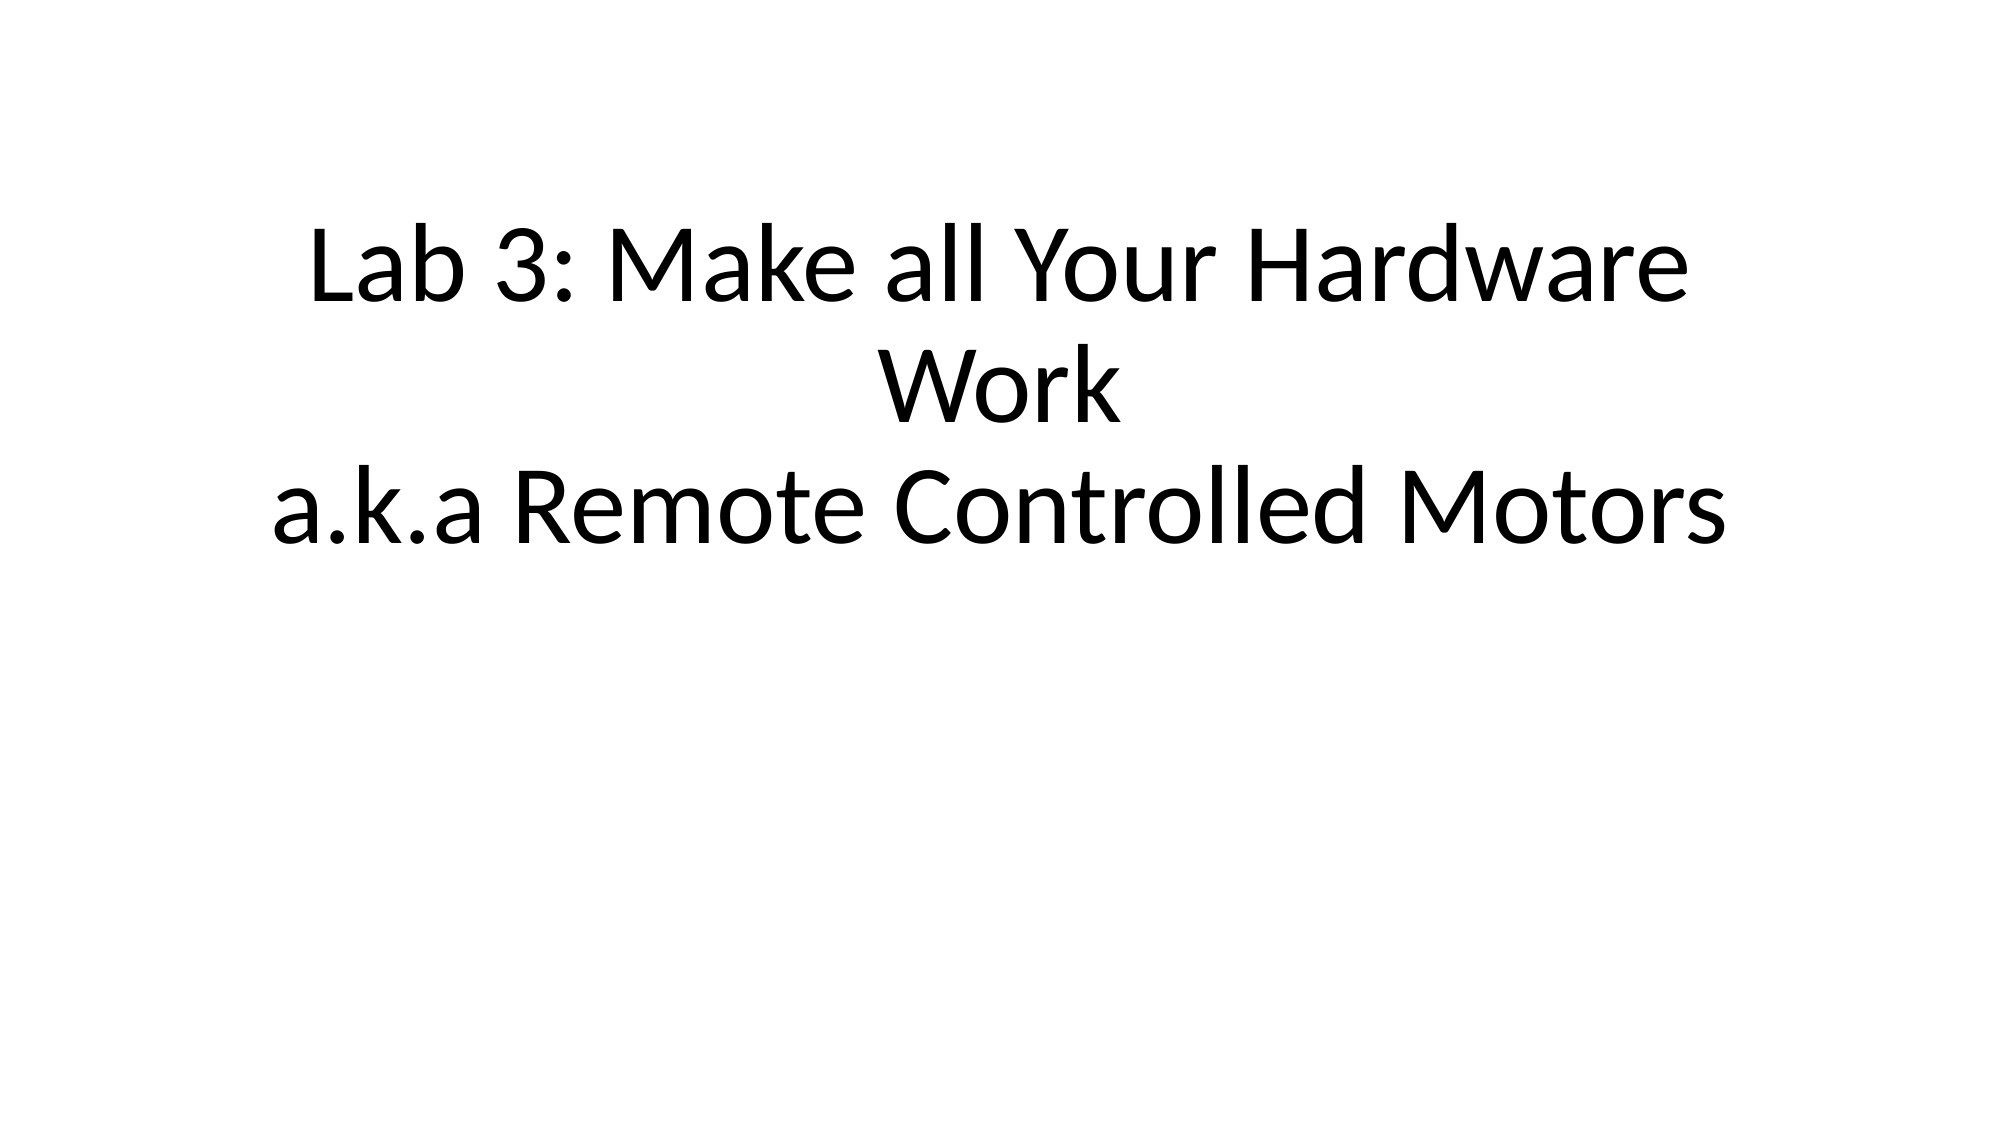

# Lab 3: Make all Your Hardware Work a.k.a Remote Controlled Motors